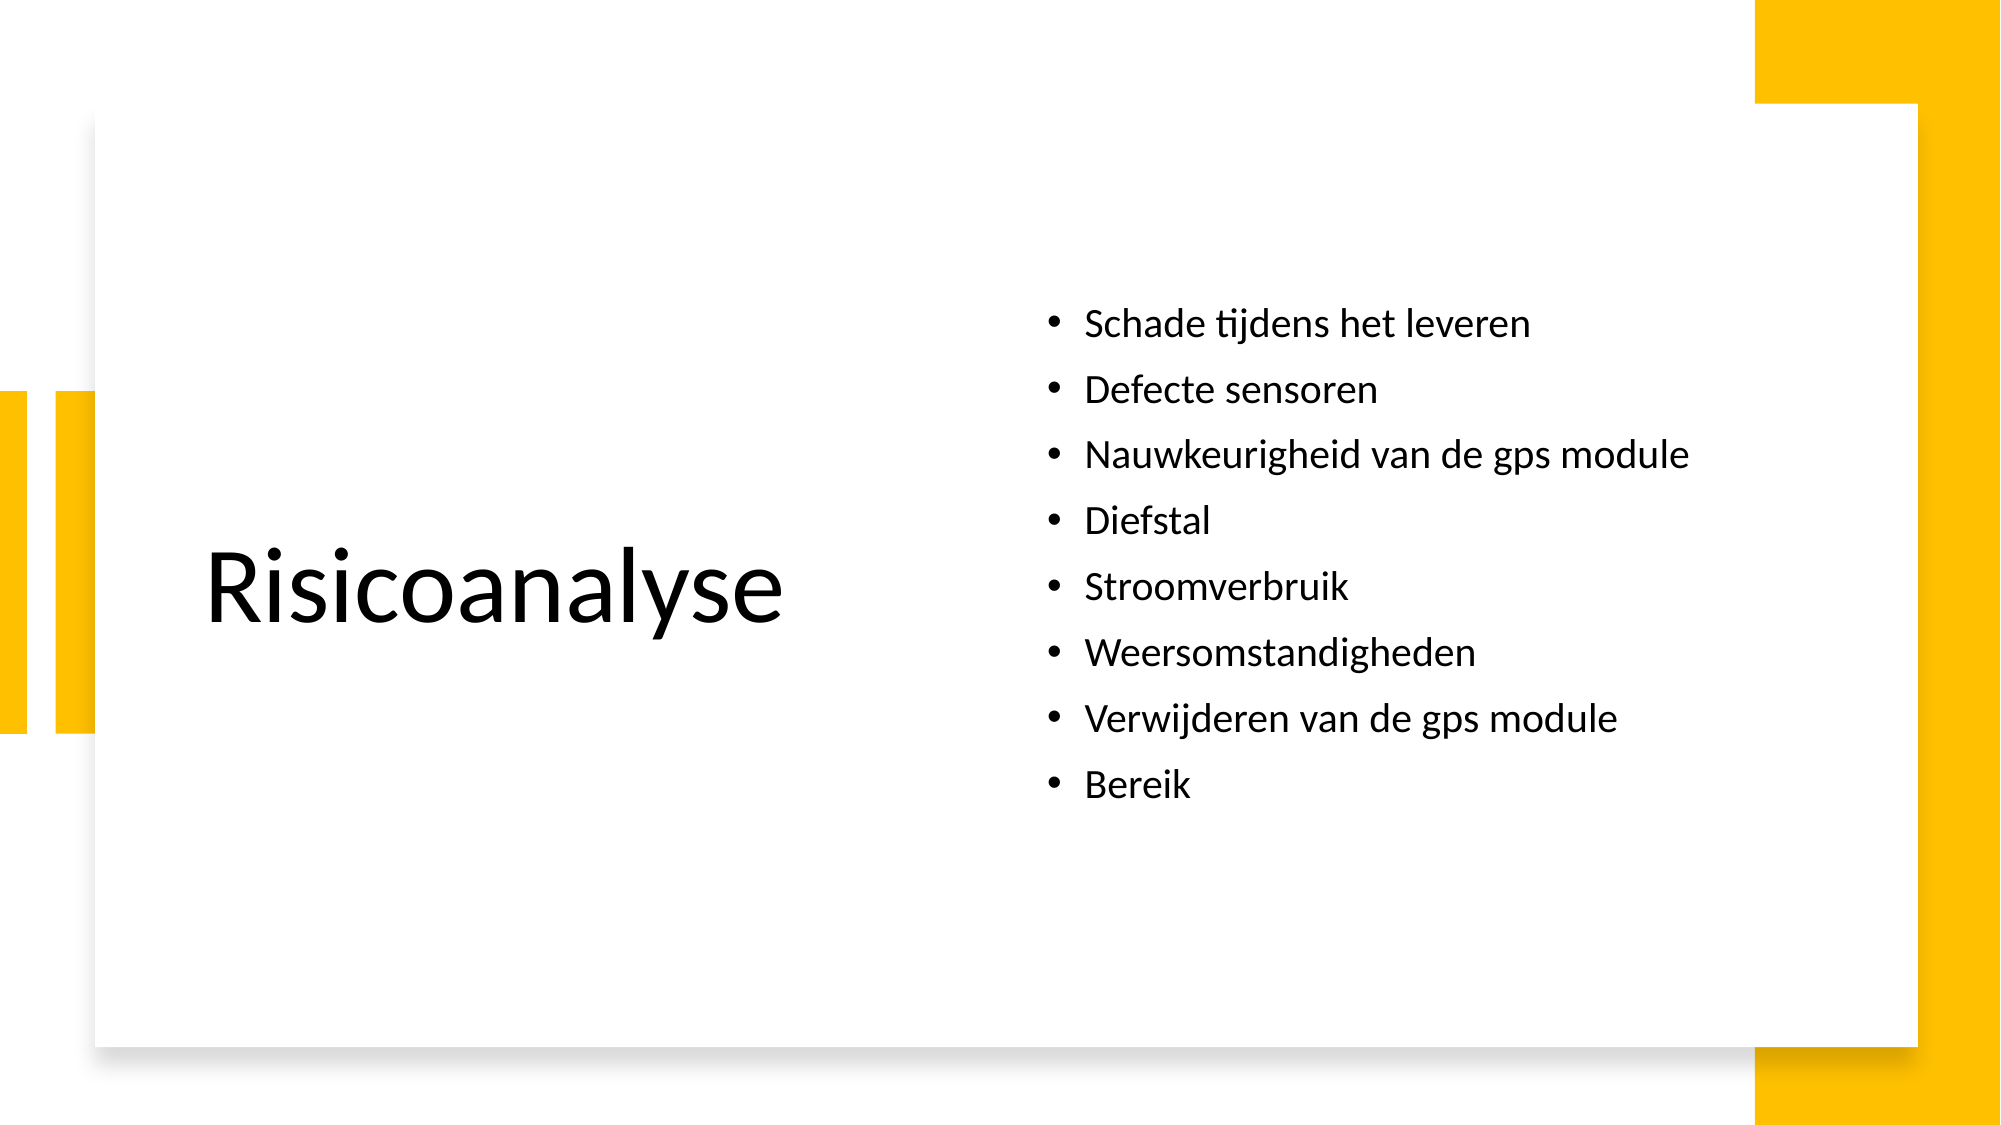

# Risicoanalyse
Schade tijdens het leveren
Defecte sensoren
Nauwkeurigheid van de gps module
Diefstal
Stroomverbruik
Weersomstandigheden
Verwijderen van de gps module
Bereik